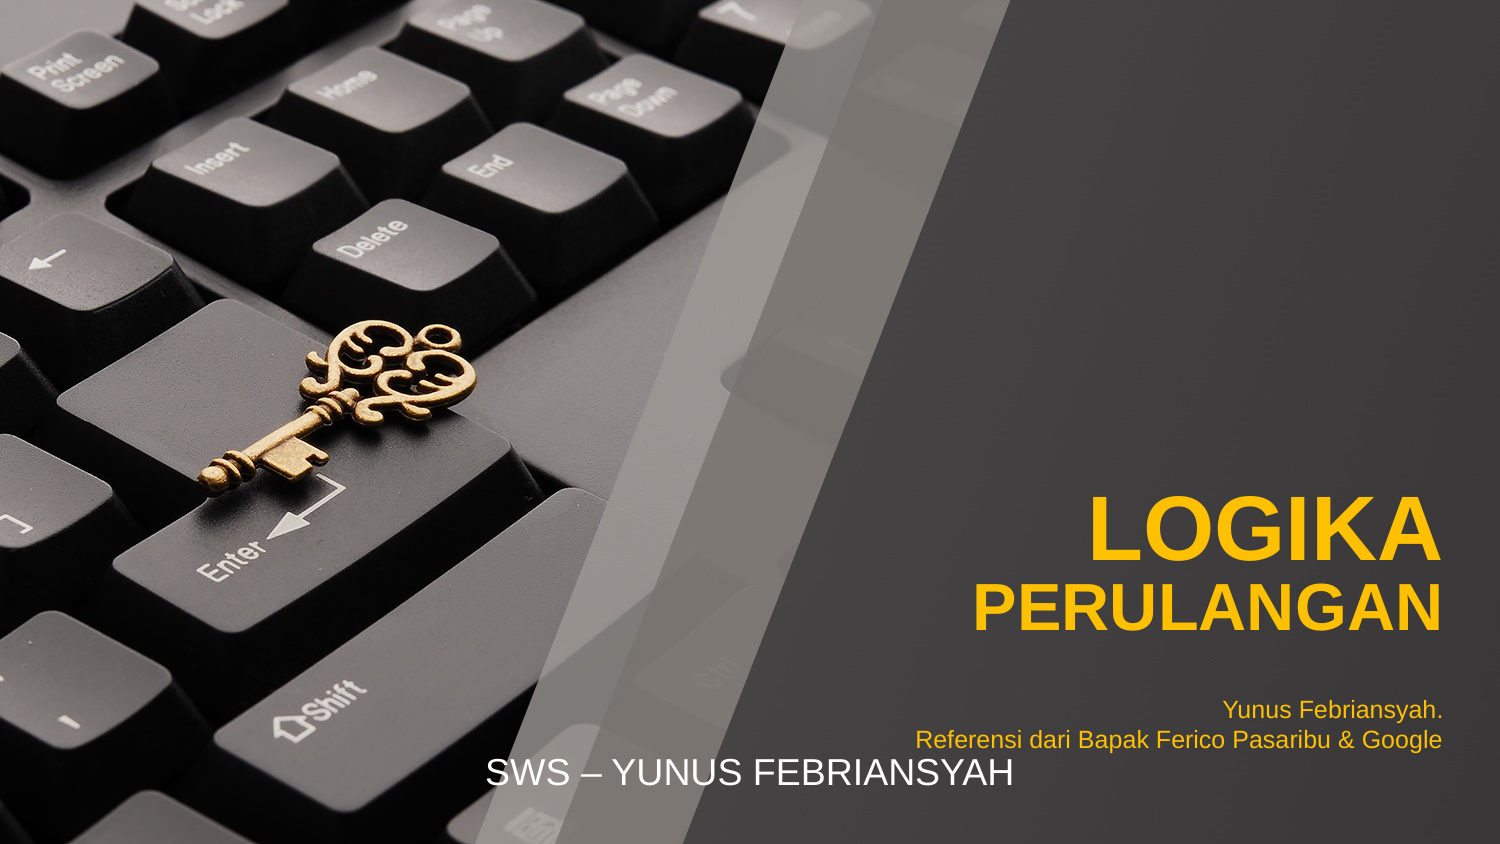

LOGIKA
PERULANGAN
Yunus Febriansyah.
Referensi dari Bapak Ferico Pasaribu & Google